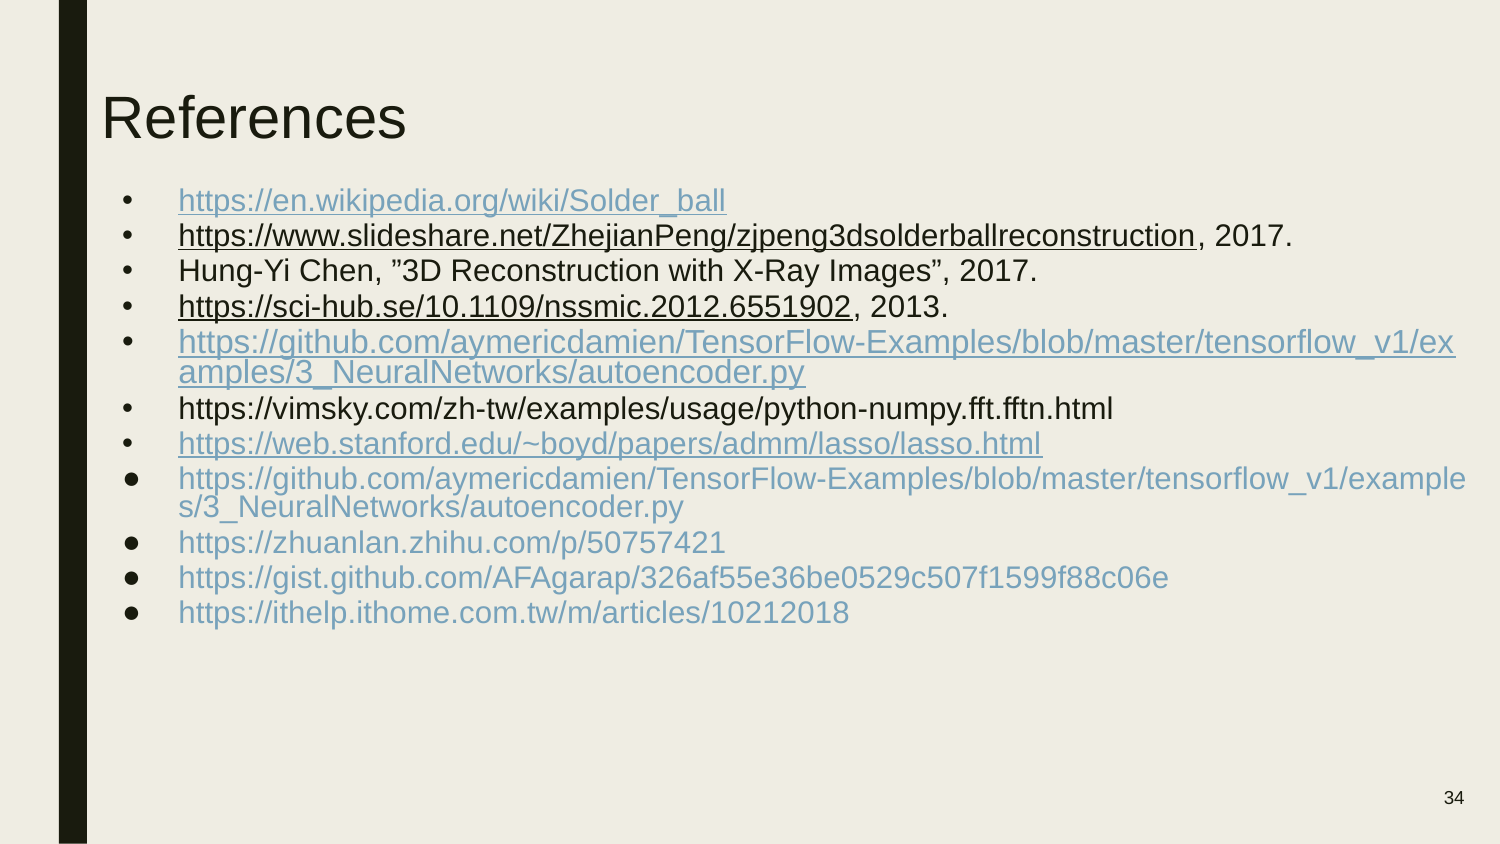

# References
https://en.wikipedia.org/wiki/Solder_ball
https://www.slideshare.net/ZhejianPeng/zjpeng3dsolderballreconstruction, 2017.
Hung-Yi Chen, ”3D Reconstruction with X-Ray Images”, 2017.
https://sci-hub.se/10.1109/nssmic.2012.6551902, 2013.
https://github.com/aymericdamien/TensorFlow-Examples/blob/master/tensorflow_v1/examples/3_NeuralNetworks/autoencoder.py
https://vimsky.com/zh-tw/examples/usage/python-numpy.fft.fftn.html
https://web.stanford.edu/~boyd/papers/admm/lasso/lasso.html
https://github.com/aymericdamien/TensorFlow-Examples/blob/master/tensorflow_v1/examples/3_NeuralNetworks/autoencoder.py
https://zhuanlan.zhihu.com/p/50757421
https://gist.github.com/AFAgarap/326af55e36be0529c507f1599f88c06e
https://ithelp.ithome.com.tw/m/articles/10212018

34